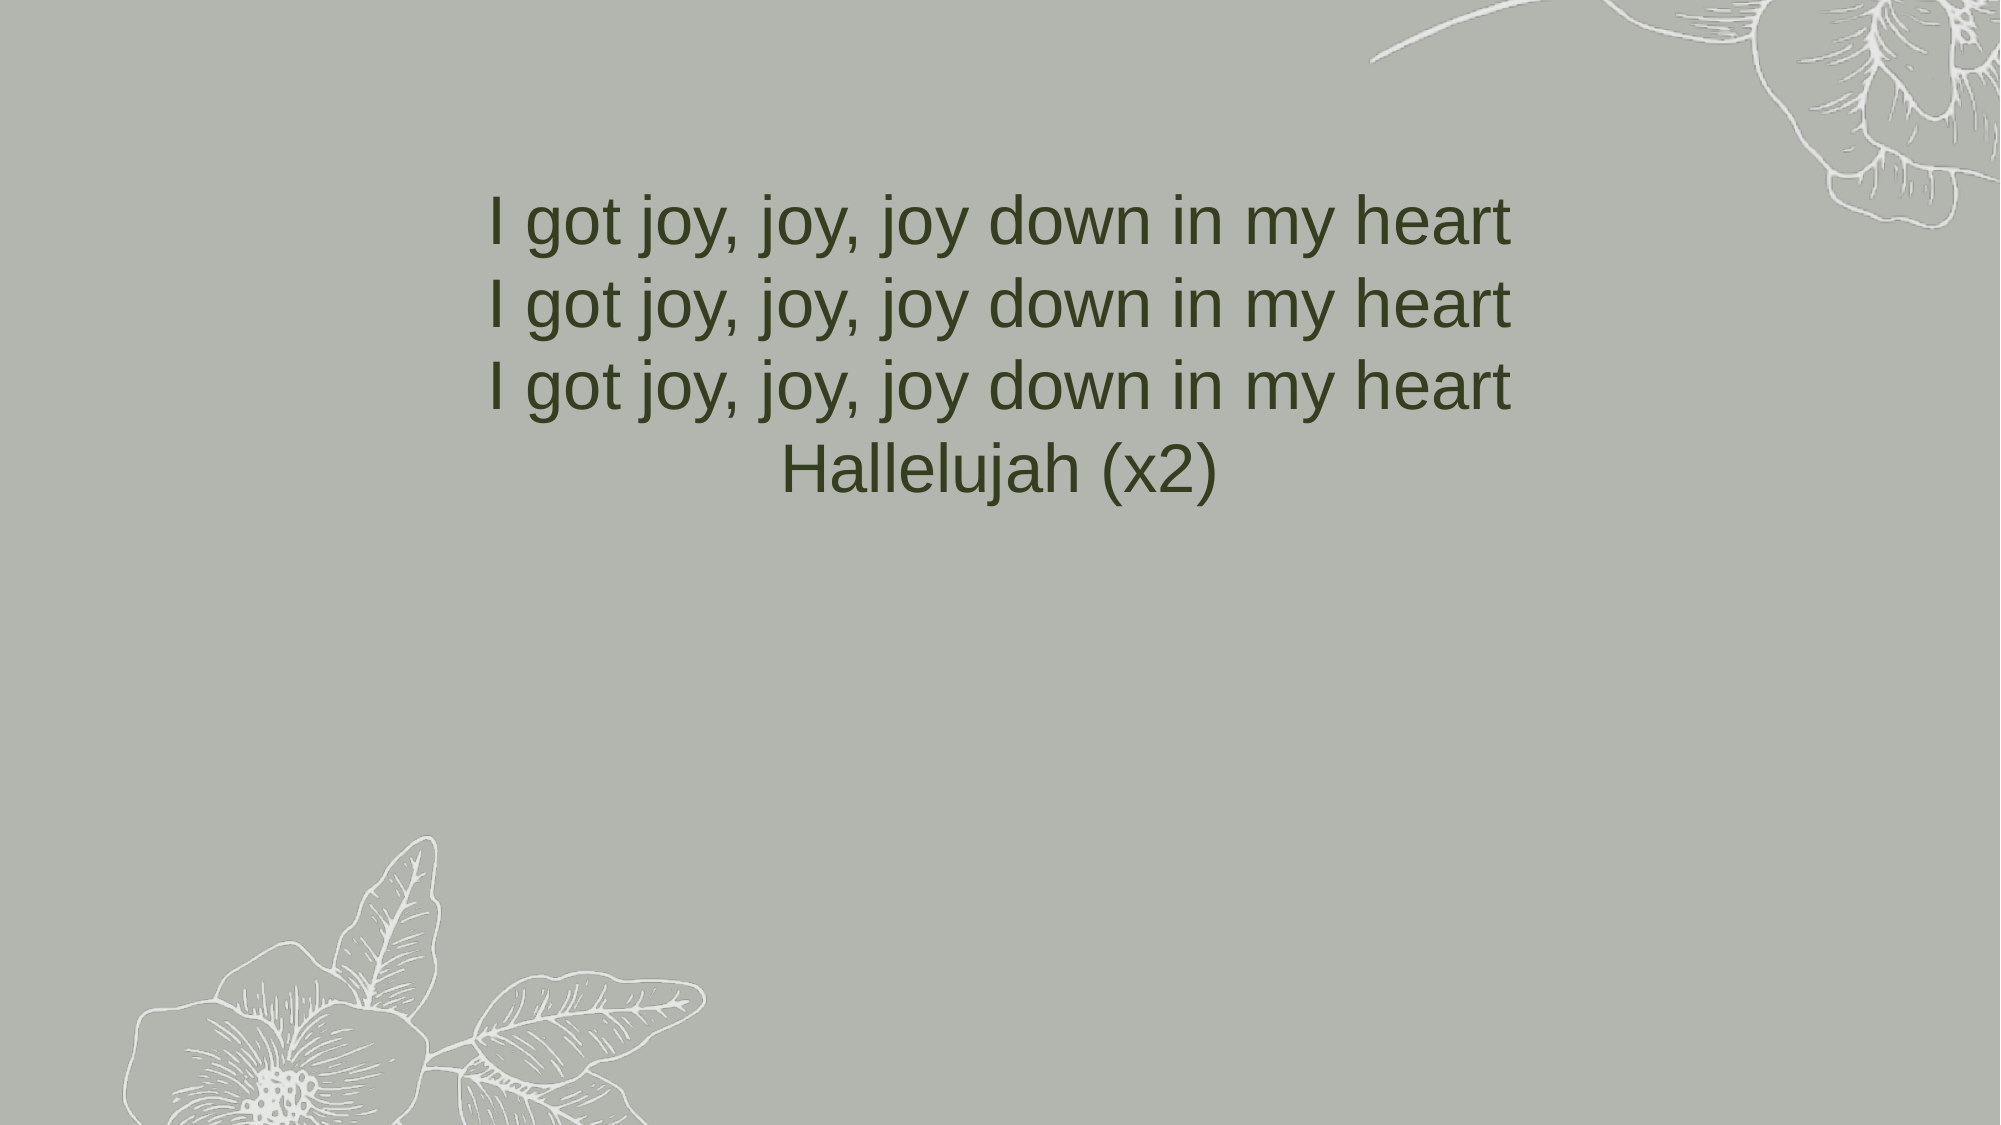

I got joy, joy, joy down in my heart
I got joy, joy, joy down in my heart
I got joy, joy, joy down in my heart
Hallelujah (x2)